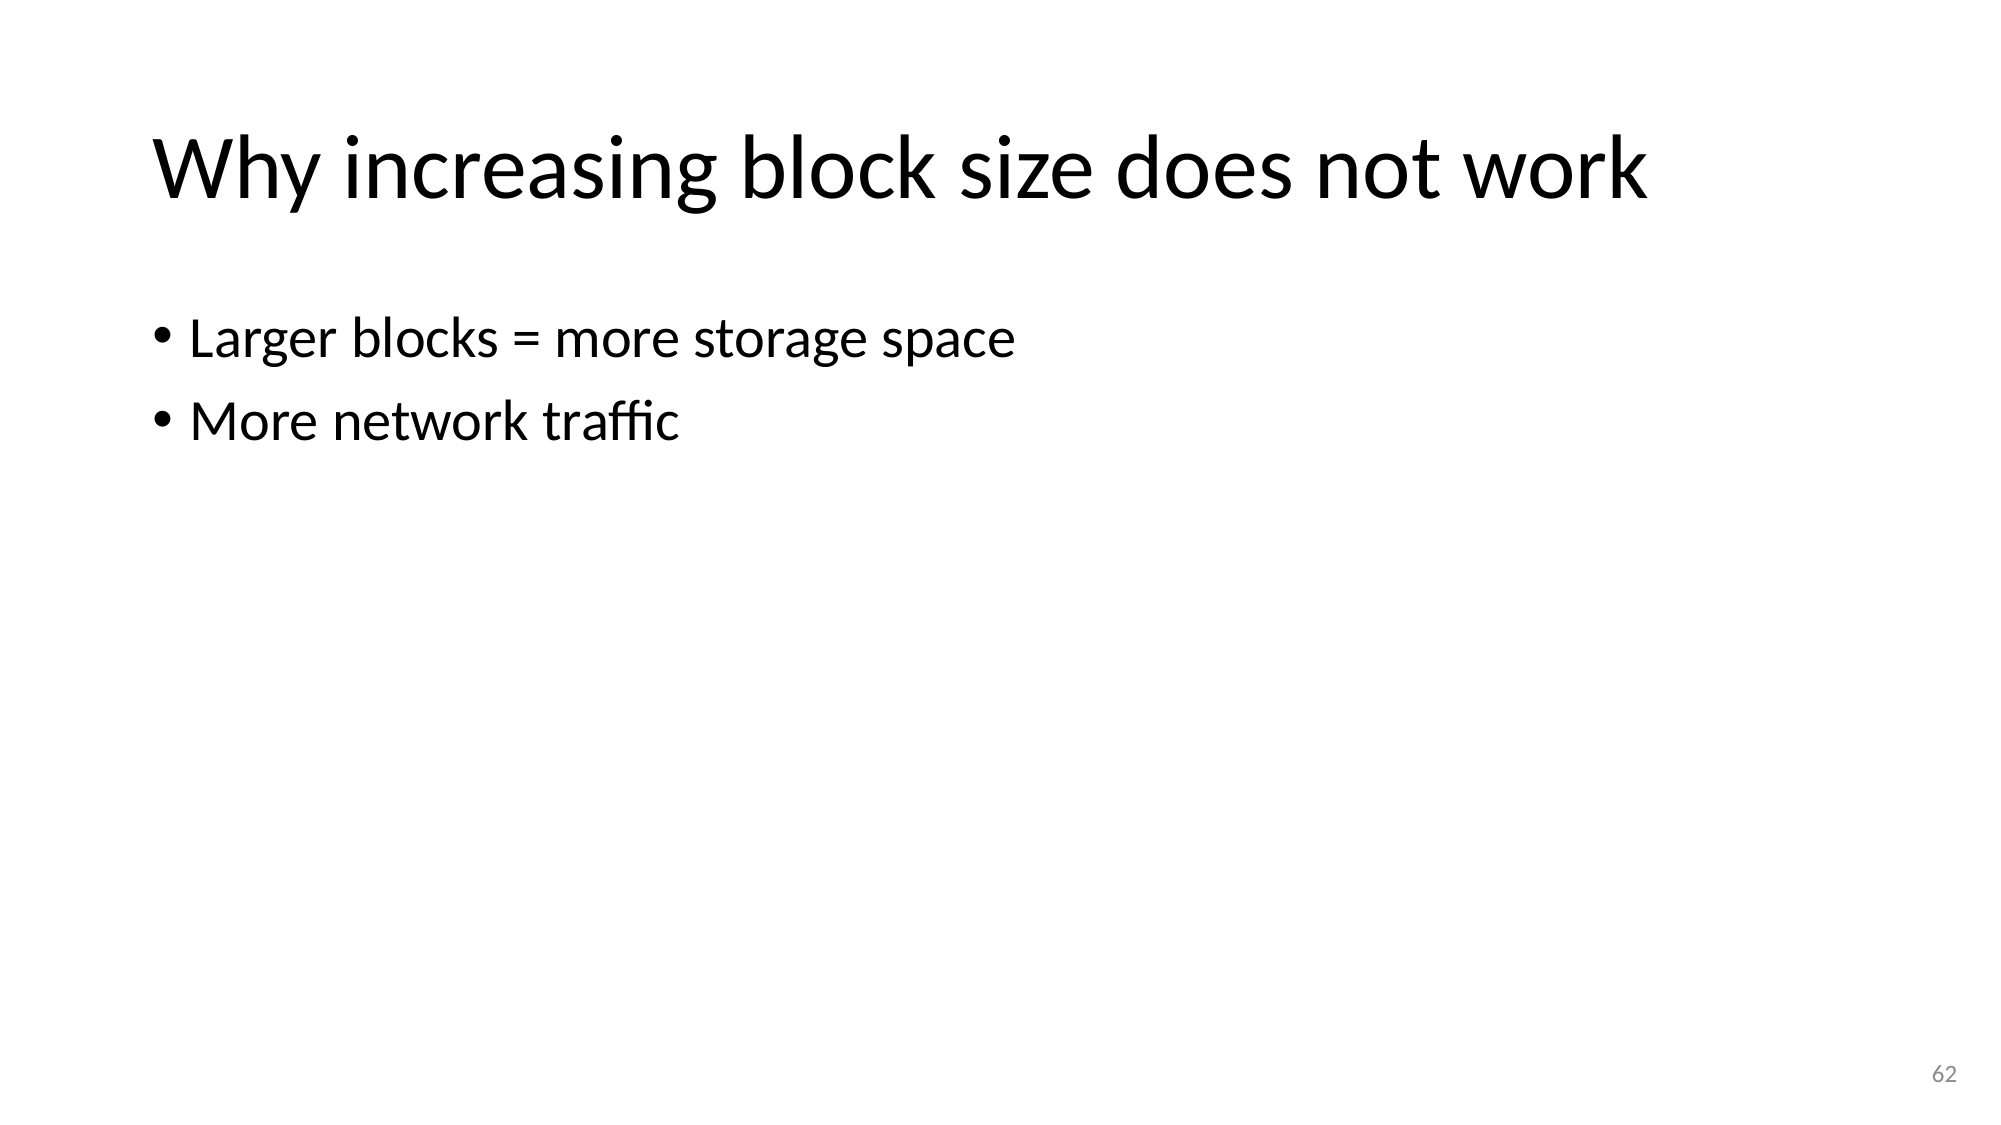

# Why increasing block size does not work
Larger blocks = more storage space
More network traffic

62